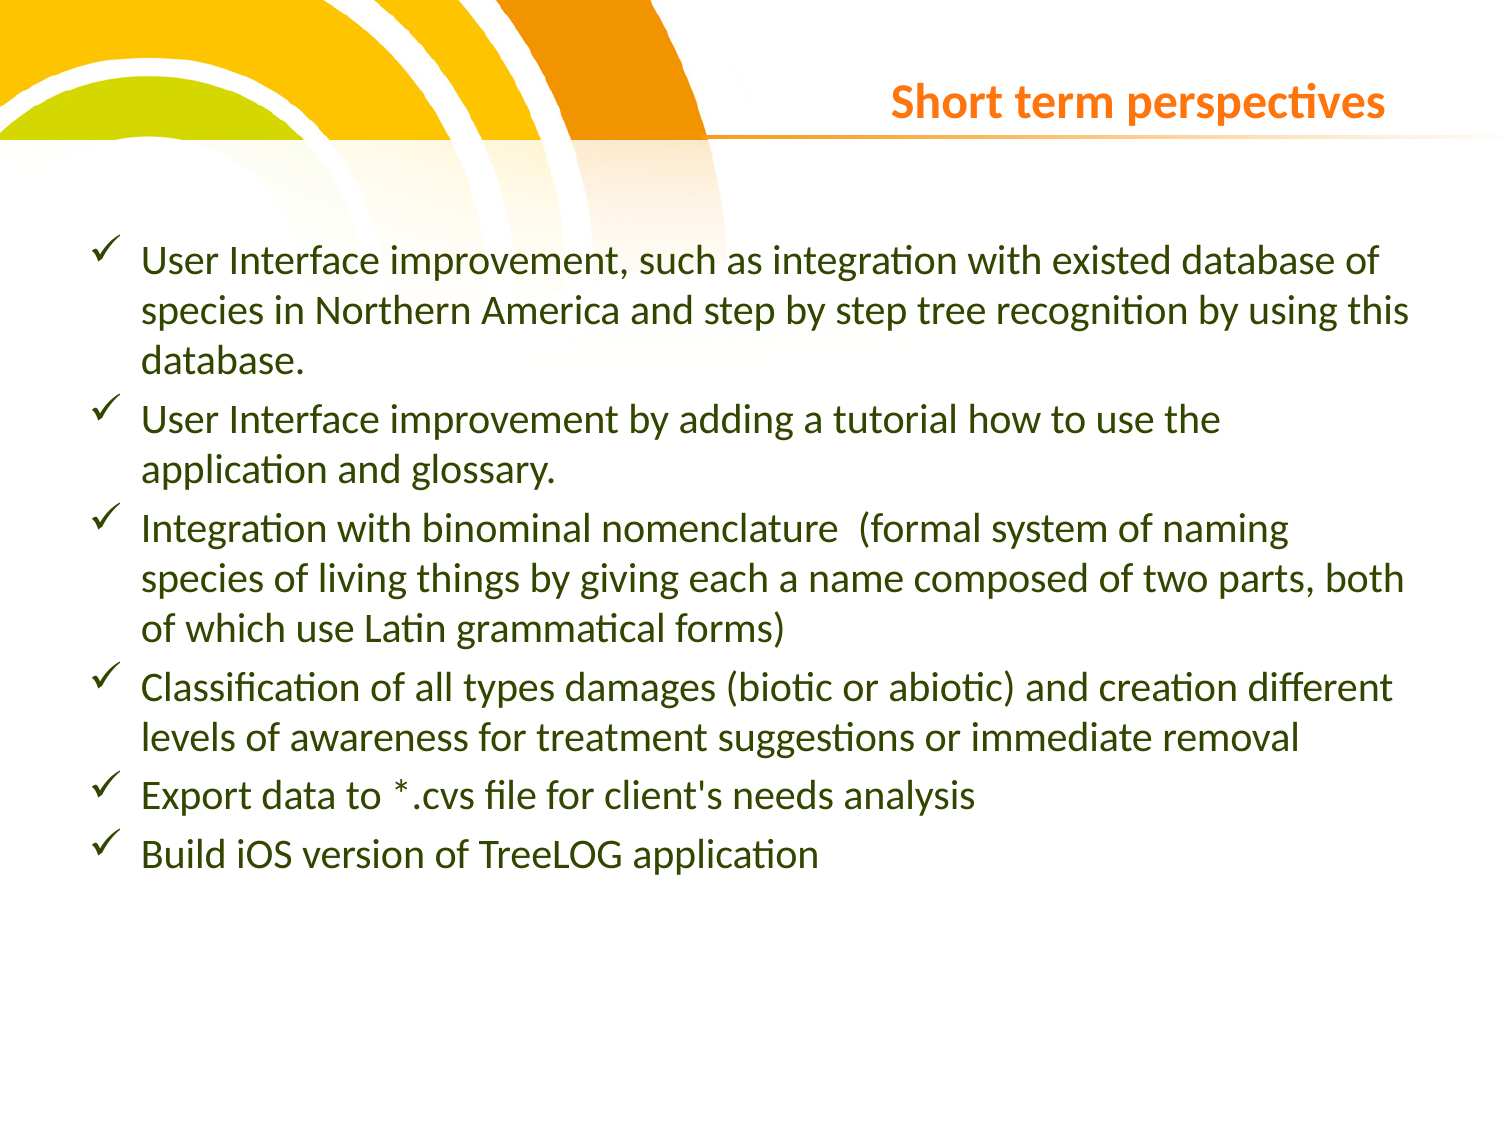

# Short term perspectives
User Interface improvement, such as integration with existed database of species in Northern America and step by step tree recognition by using this database.
User Interface improvement by adding a tutorial how to use the application and glossary.
Integration with binominal nomenclature  (formal system of naming species of living things by giving each a name composed of two parts, both of which use Latin grammatical forms)
Classification of all types damages (biotic or abiotic) and creation different levels of awareness for treatment suggestions or immediate removal
Export data to *.cvs file for client's needs analysis
Build iOS version of TreeLOG application